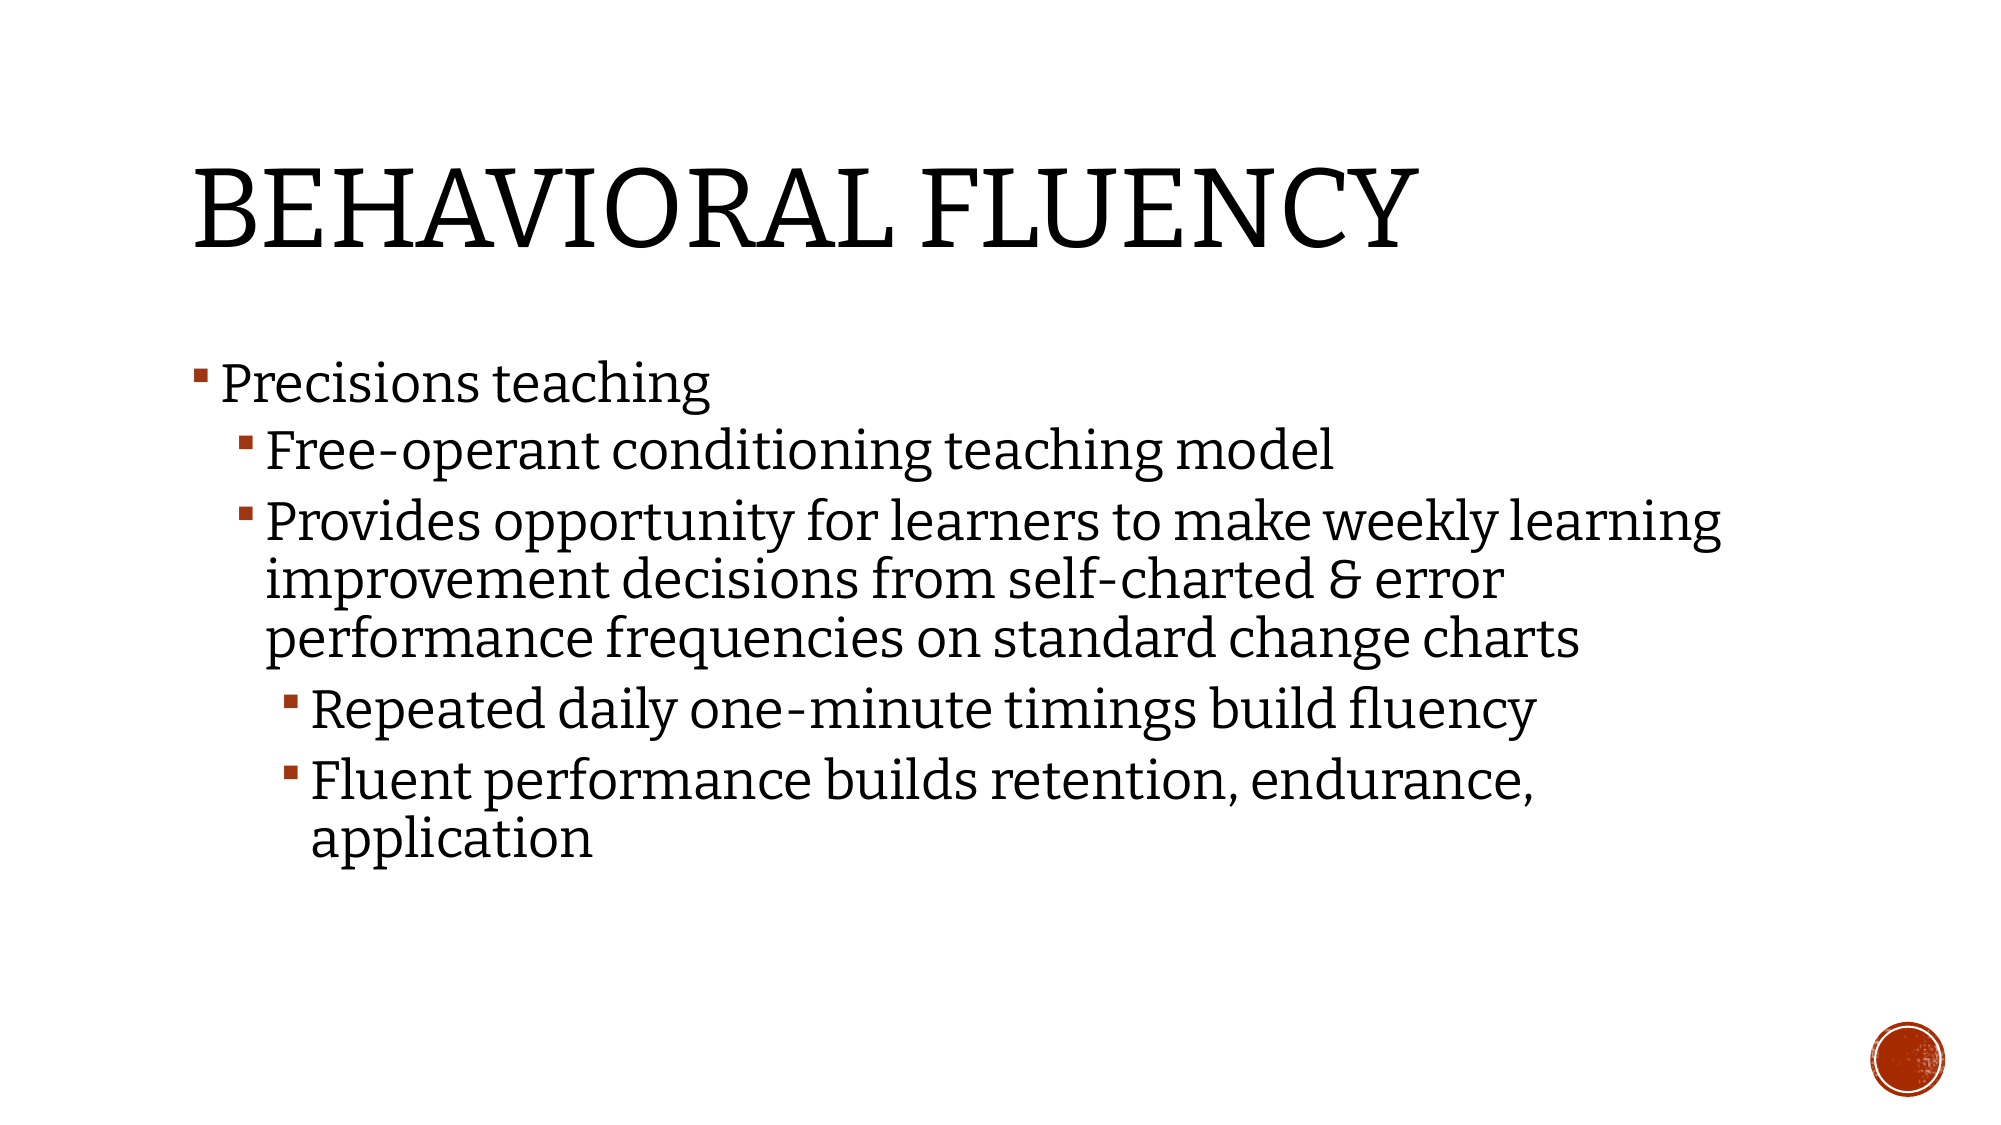

# Behavioral fluency
Precisions teaching
Free-operant conditioning teaching model
Provides opportunity for learners to make weekly learning improvement decisions from self-charted & error performance frequencies on standard change charts
Repeated daily one-minute timings build fluency
Fluent performance builds retention, endurance, application